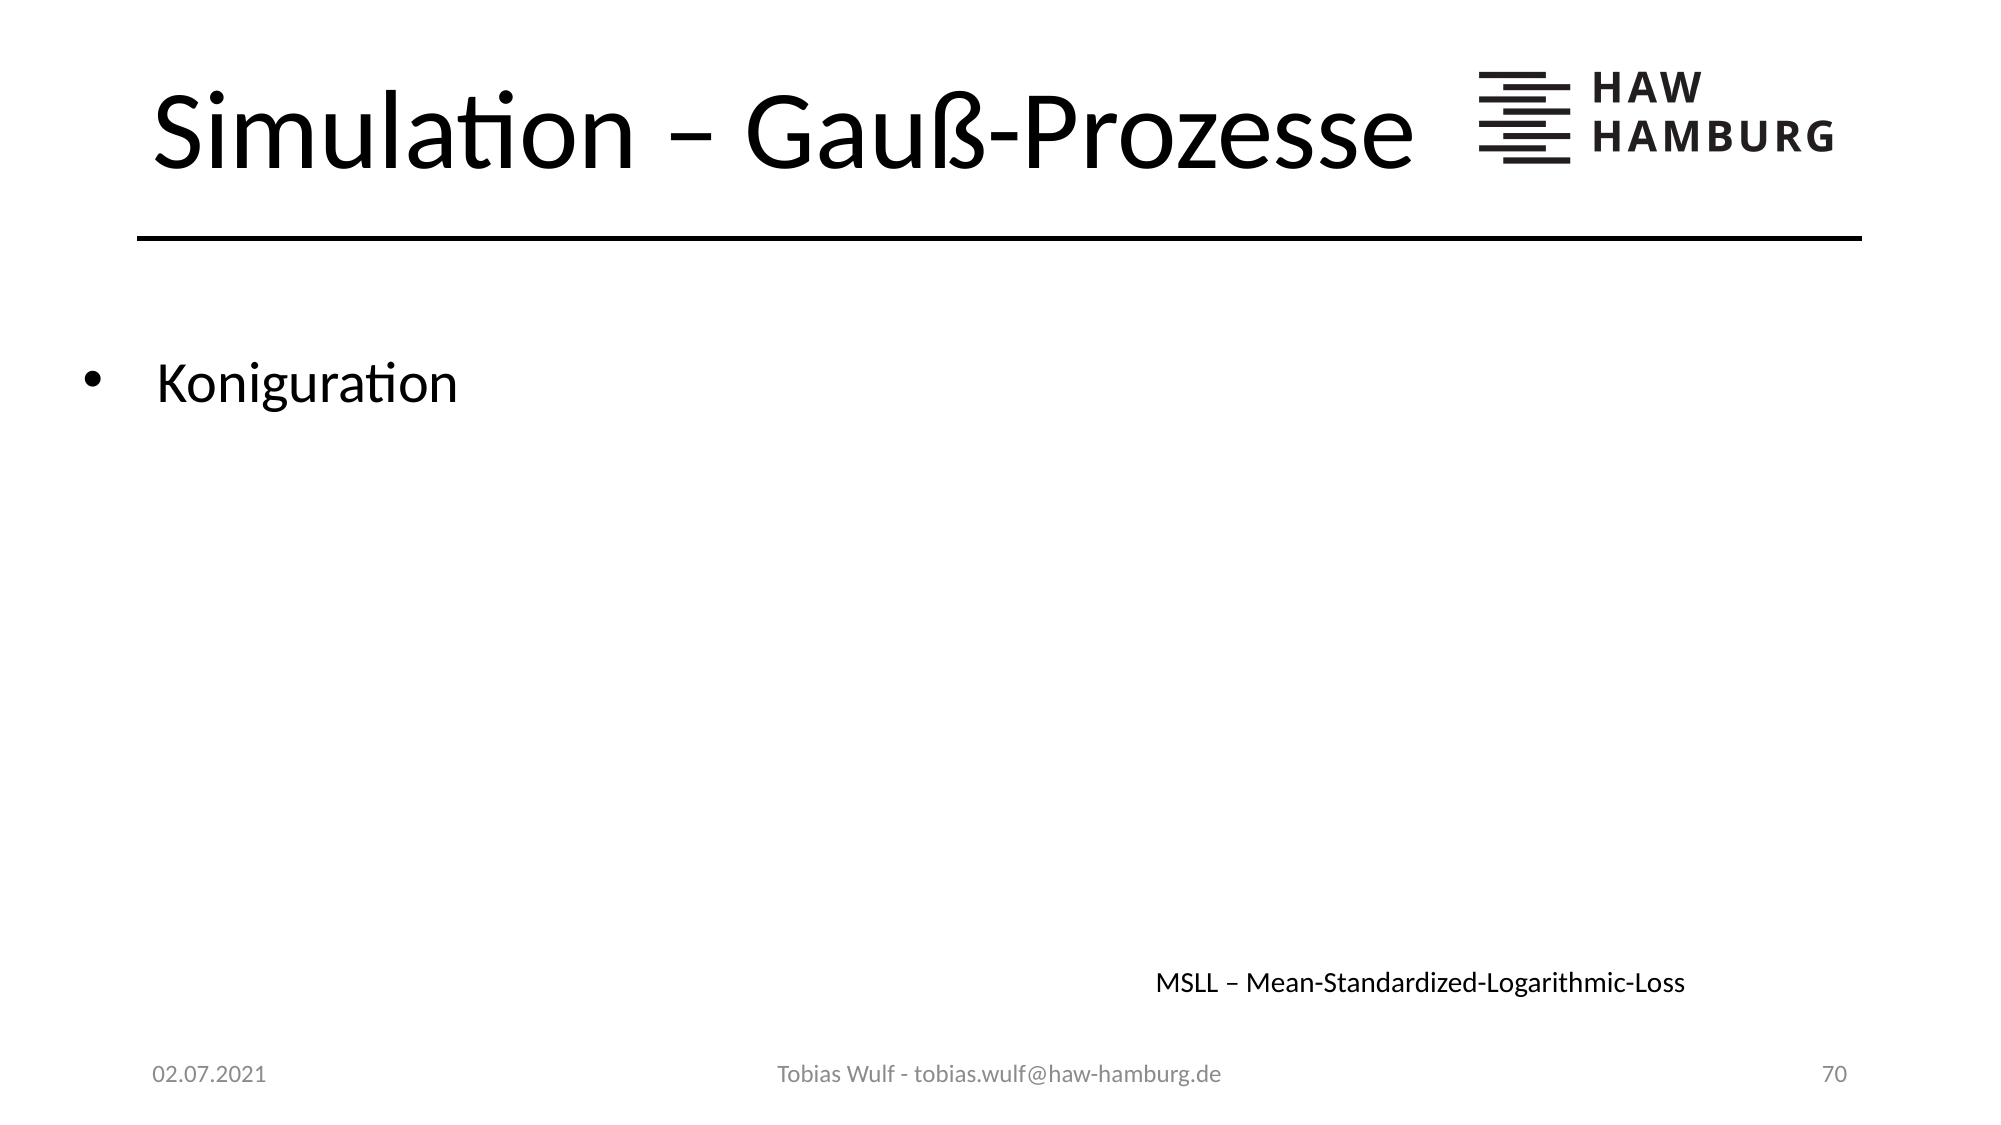

# Simulation – Gauß-Prozesse
Koniguration
MSLL – Mean-Standardized-Logarithmic-Loss
02.07.2021
Tobias Wulf - tobias.wulf@haw-hamburg.de
70